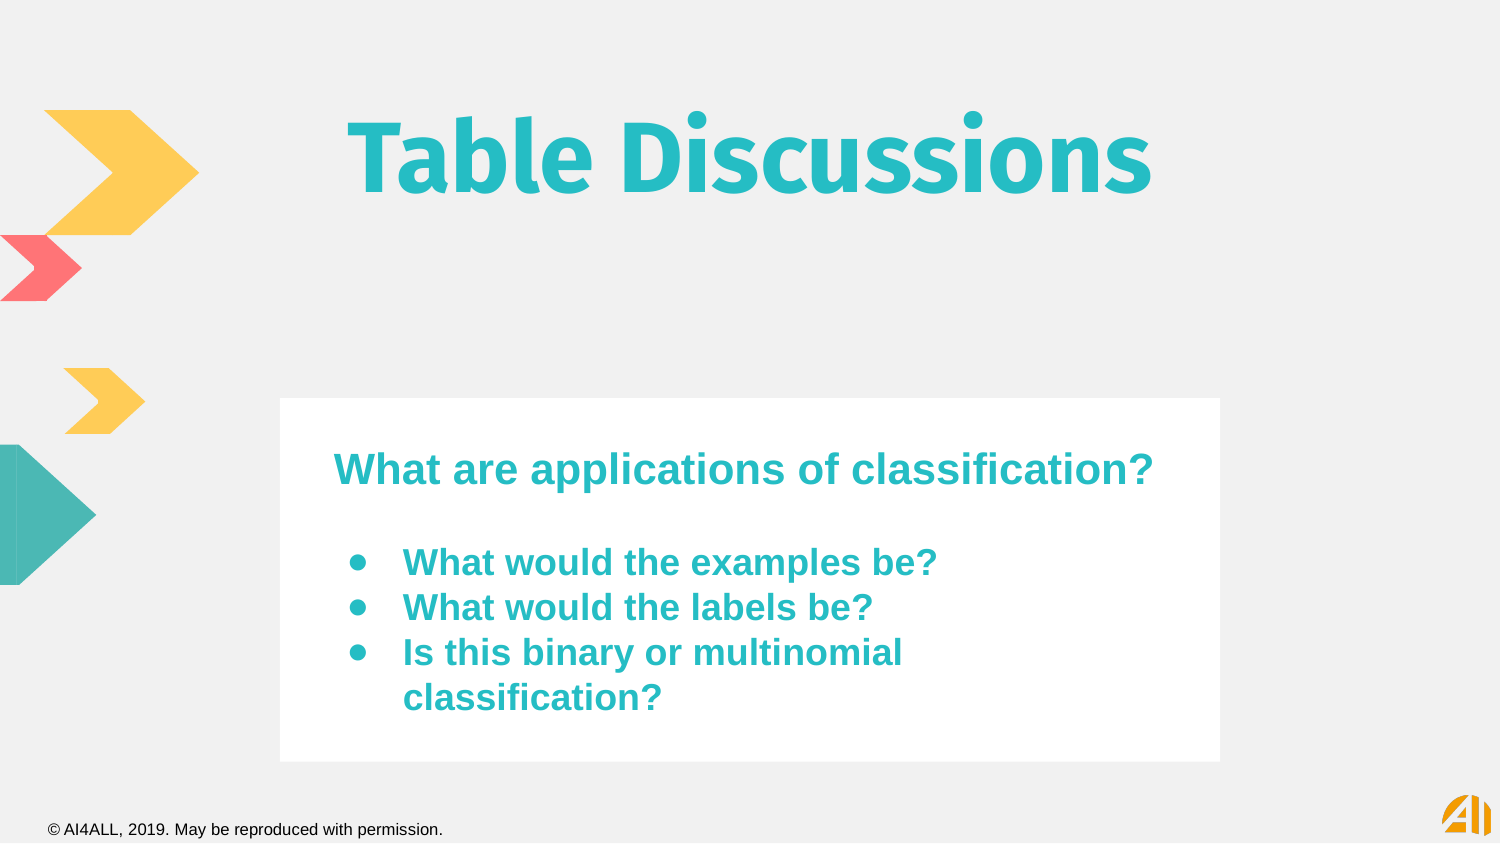

# Table Discussions
What are applications of classification?

What would the examples be?
What would the labels be?
Is this binary or multinomial classification?